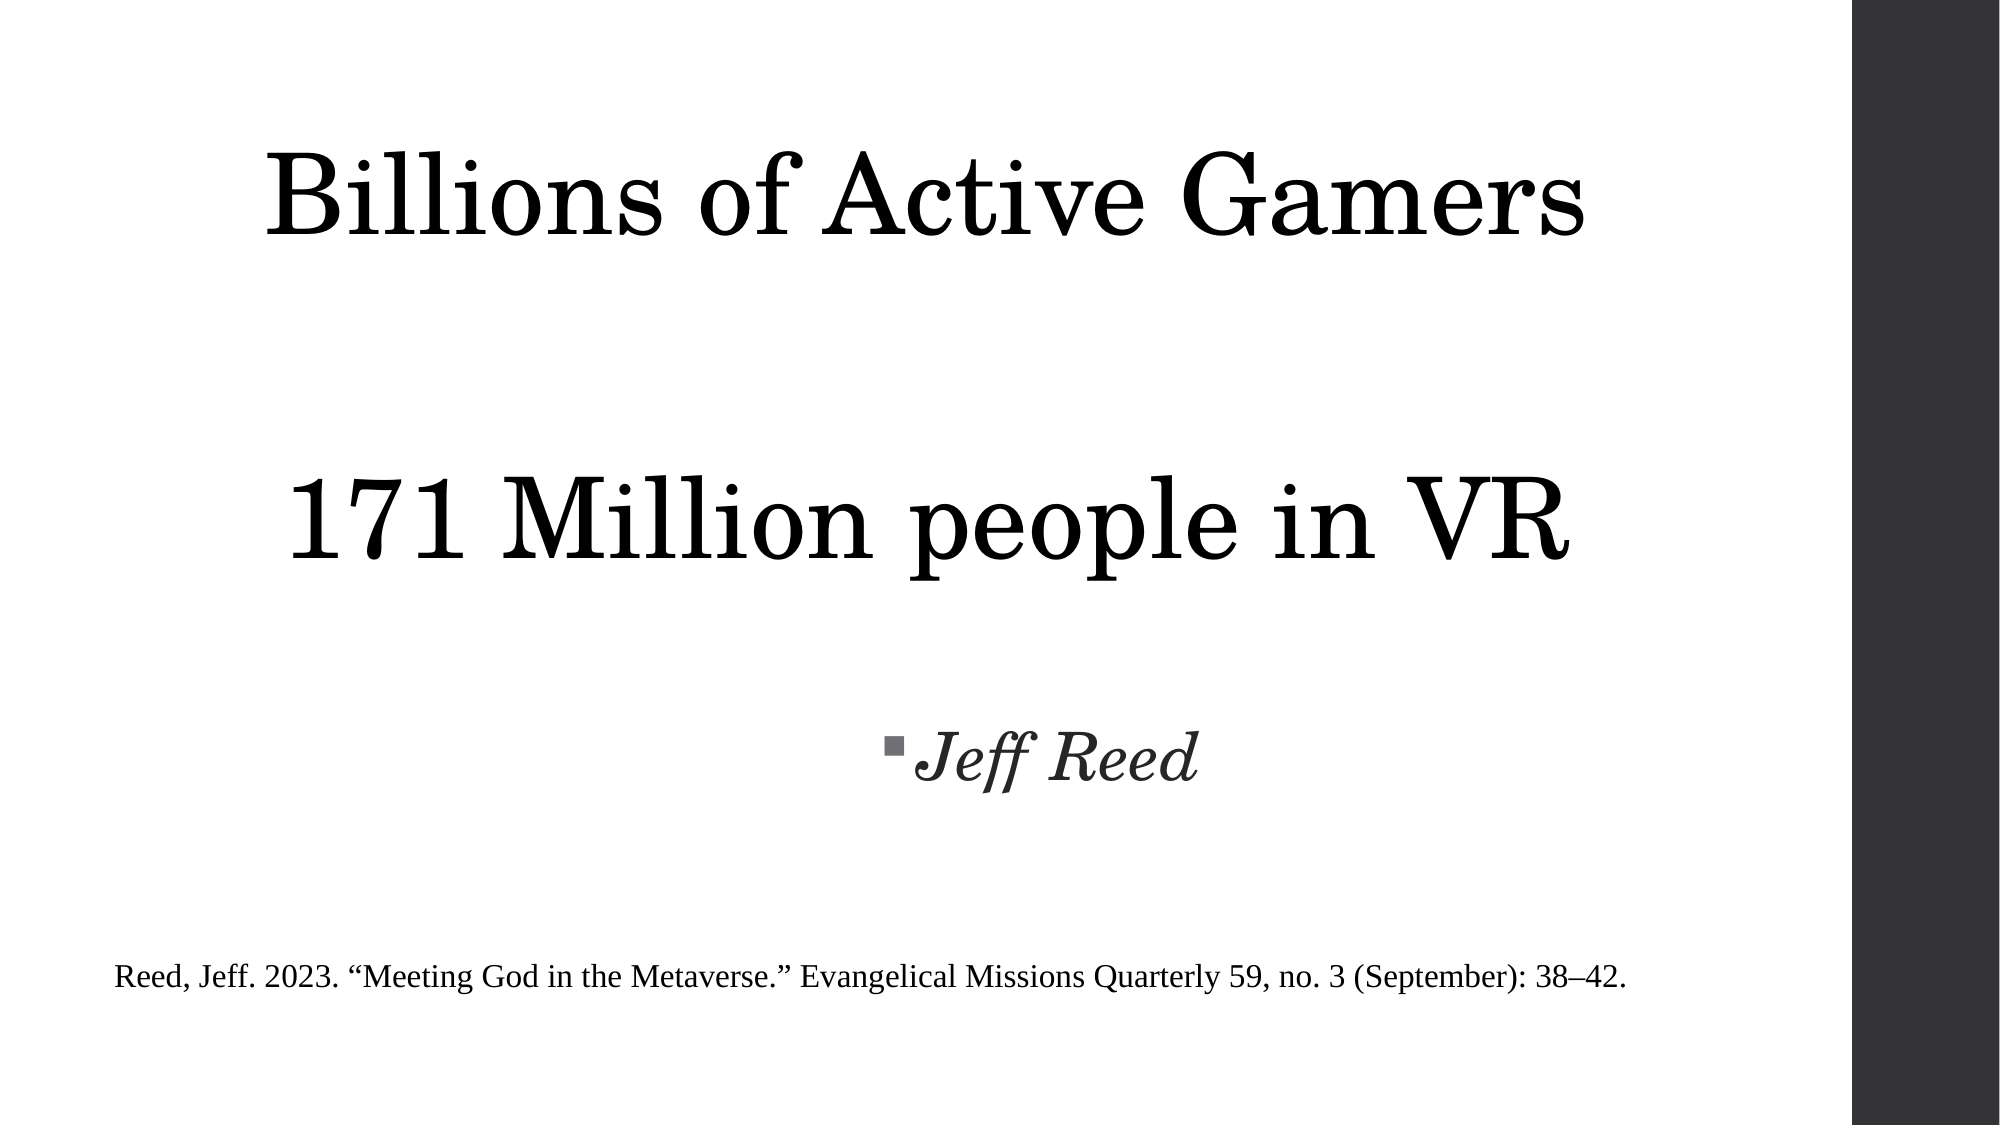

Billions of Active Gamers

171 Million people in VR

Jeff Reed
Reed, Jeff. 2023. “Meeting God in the Metaverse.” Evangelical Missions Quarterly 59, no. 3 (September): 38–42.